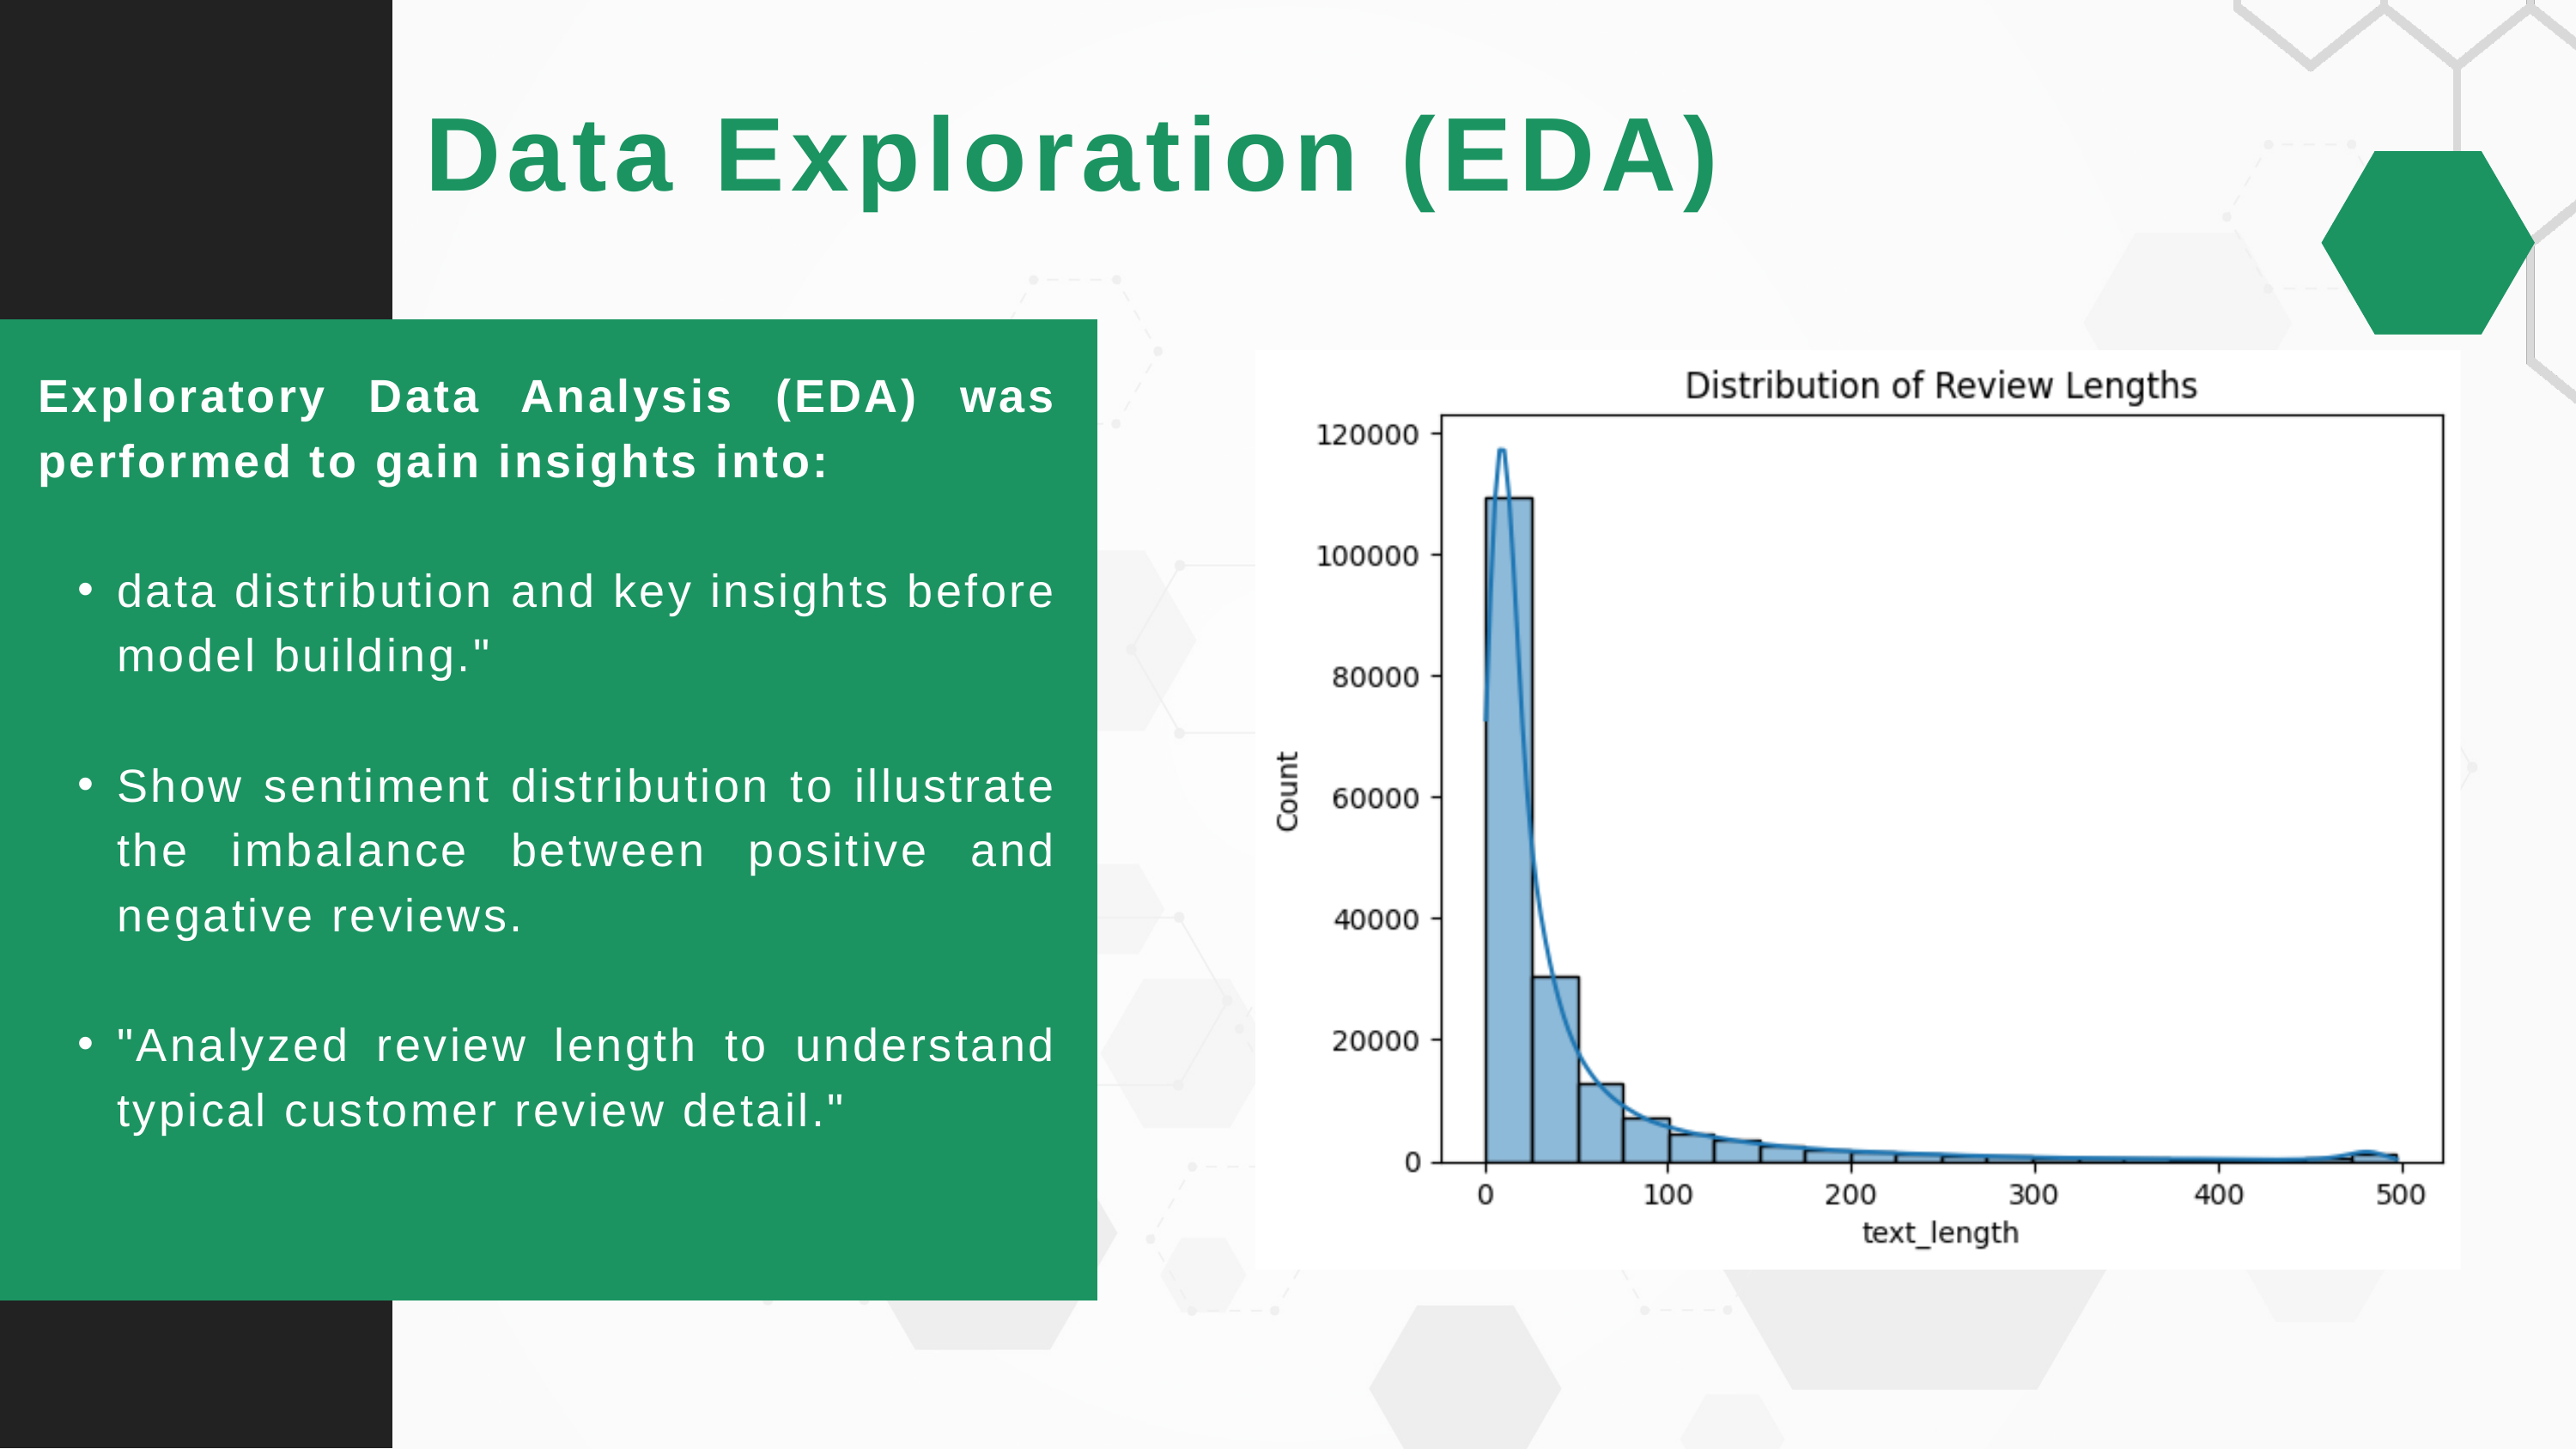

Data Exploration (EDA)

Exploratory Data Analysis (EDA) was performed to gain insights into:

data distribution and key insights before model building."

Show sentiment distribution to illustrate the imbalance between positive and negative reviews.

"Analyzed review length to understand typical customer review detail."